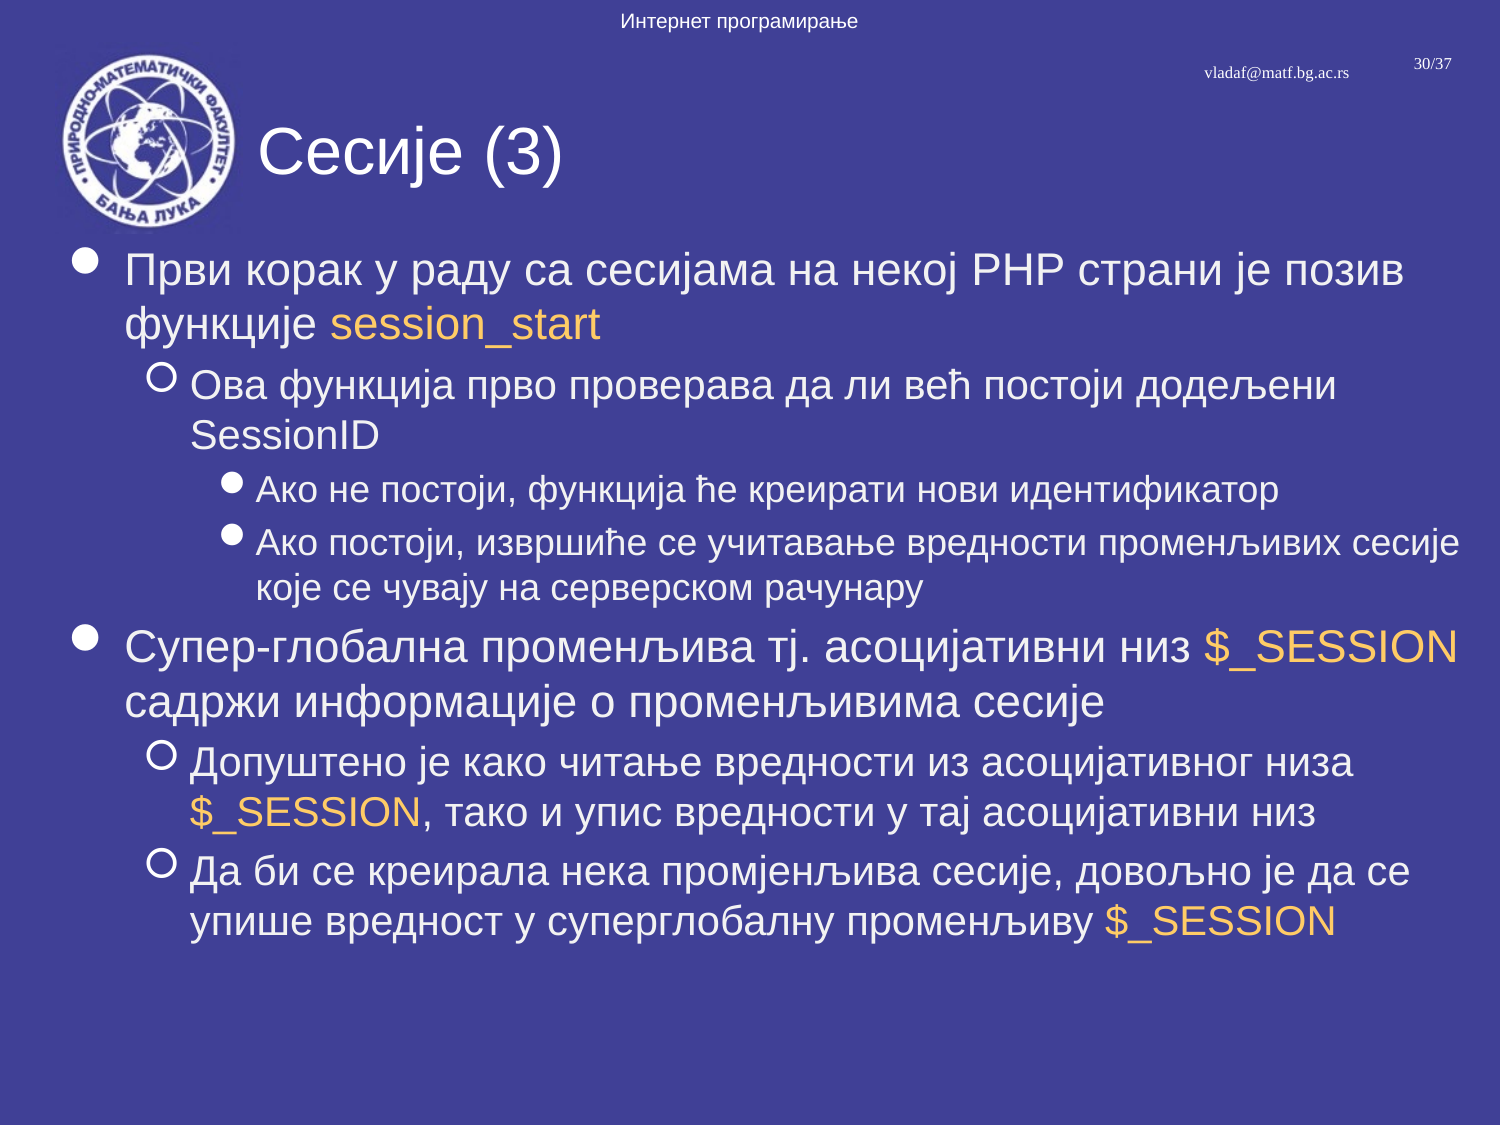

# Сесије (3)
Први корак у раду са сесијама на некој PHP страни је позив функције session_start
Ова функција прво проверава да ли већ постоји додељени SessionID
Ако не постоји, функција ће креирати нови идентификатор
Ако постоји, извршиће се учитавање вредности променљивих сесије које се чувају на серверском рачунару
Супер-глобална променљива тј. асоцијативни низ $_SESSION садржи информације о променљивима сесије
Допуштено је како читање вредности из асоцијативног низа $_SESSION, тако и упис вредности у тај асоцијативни низ
Да би се креирала нека промјенљива сесије, довољно је да се упише вредност у суперглобалну променљиву $_SESSION